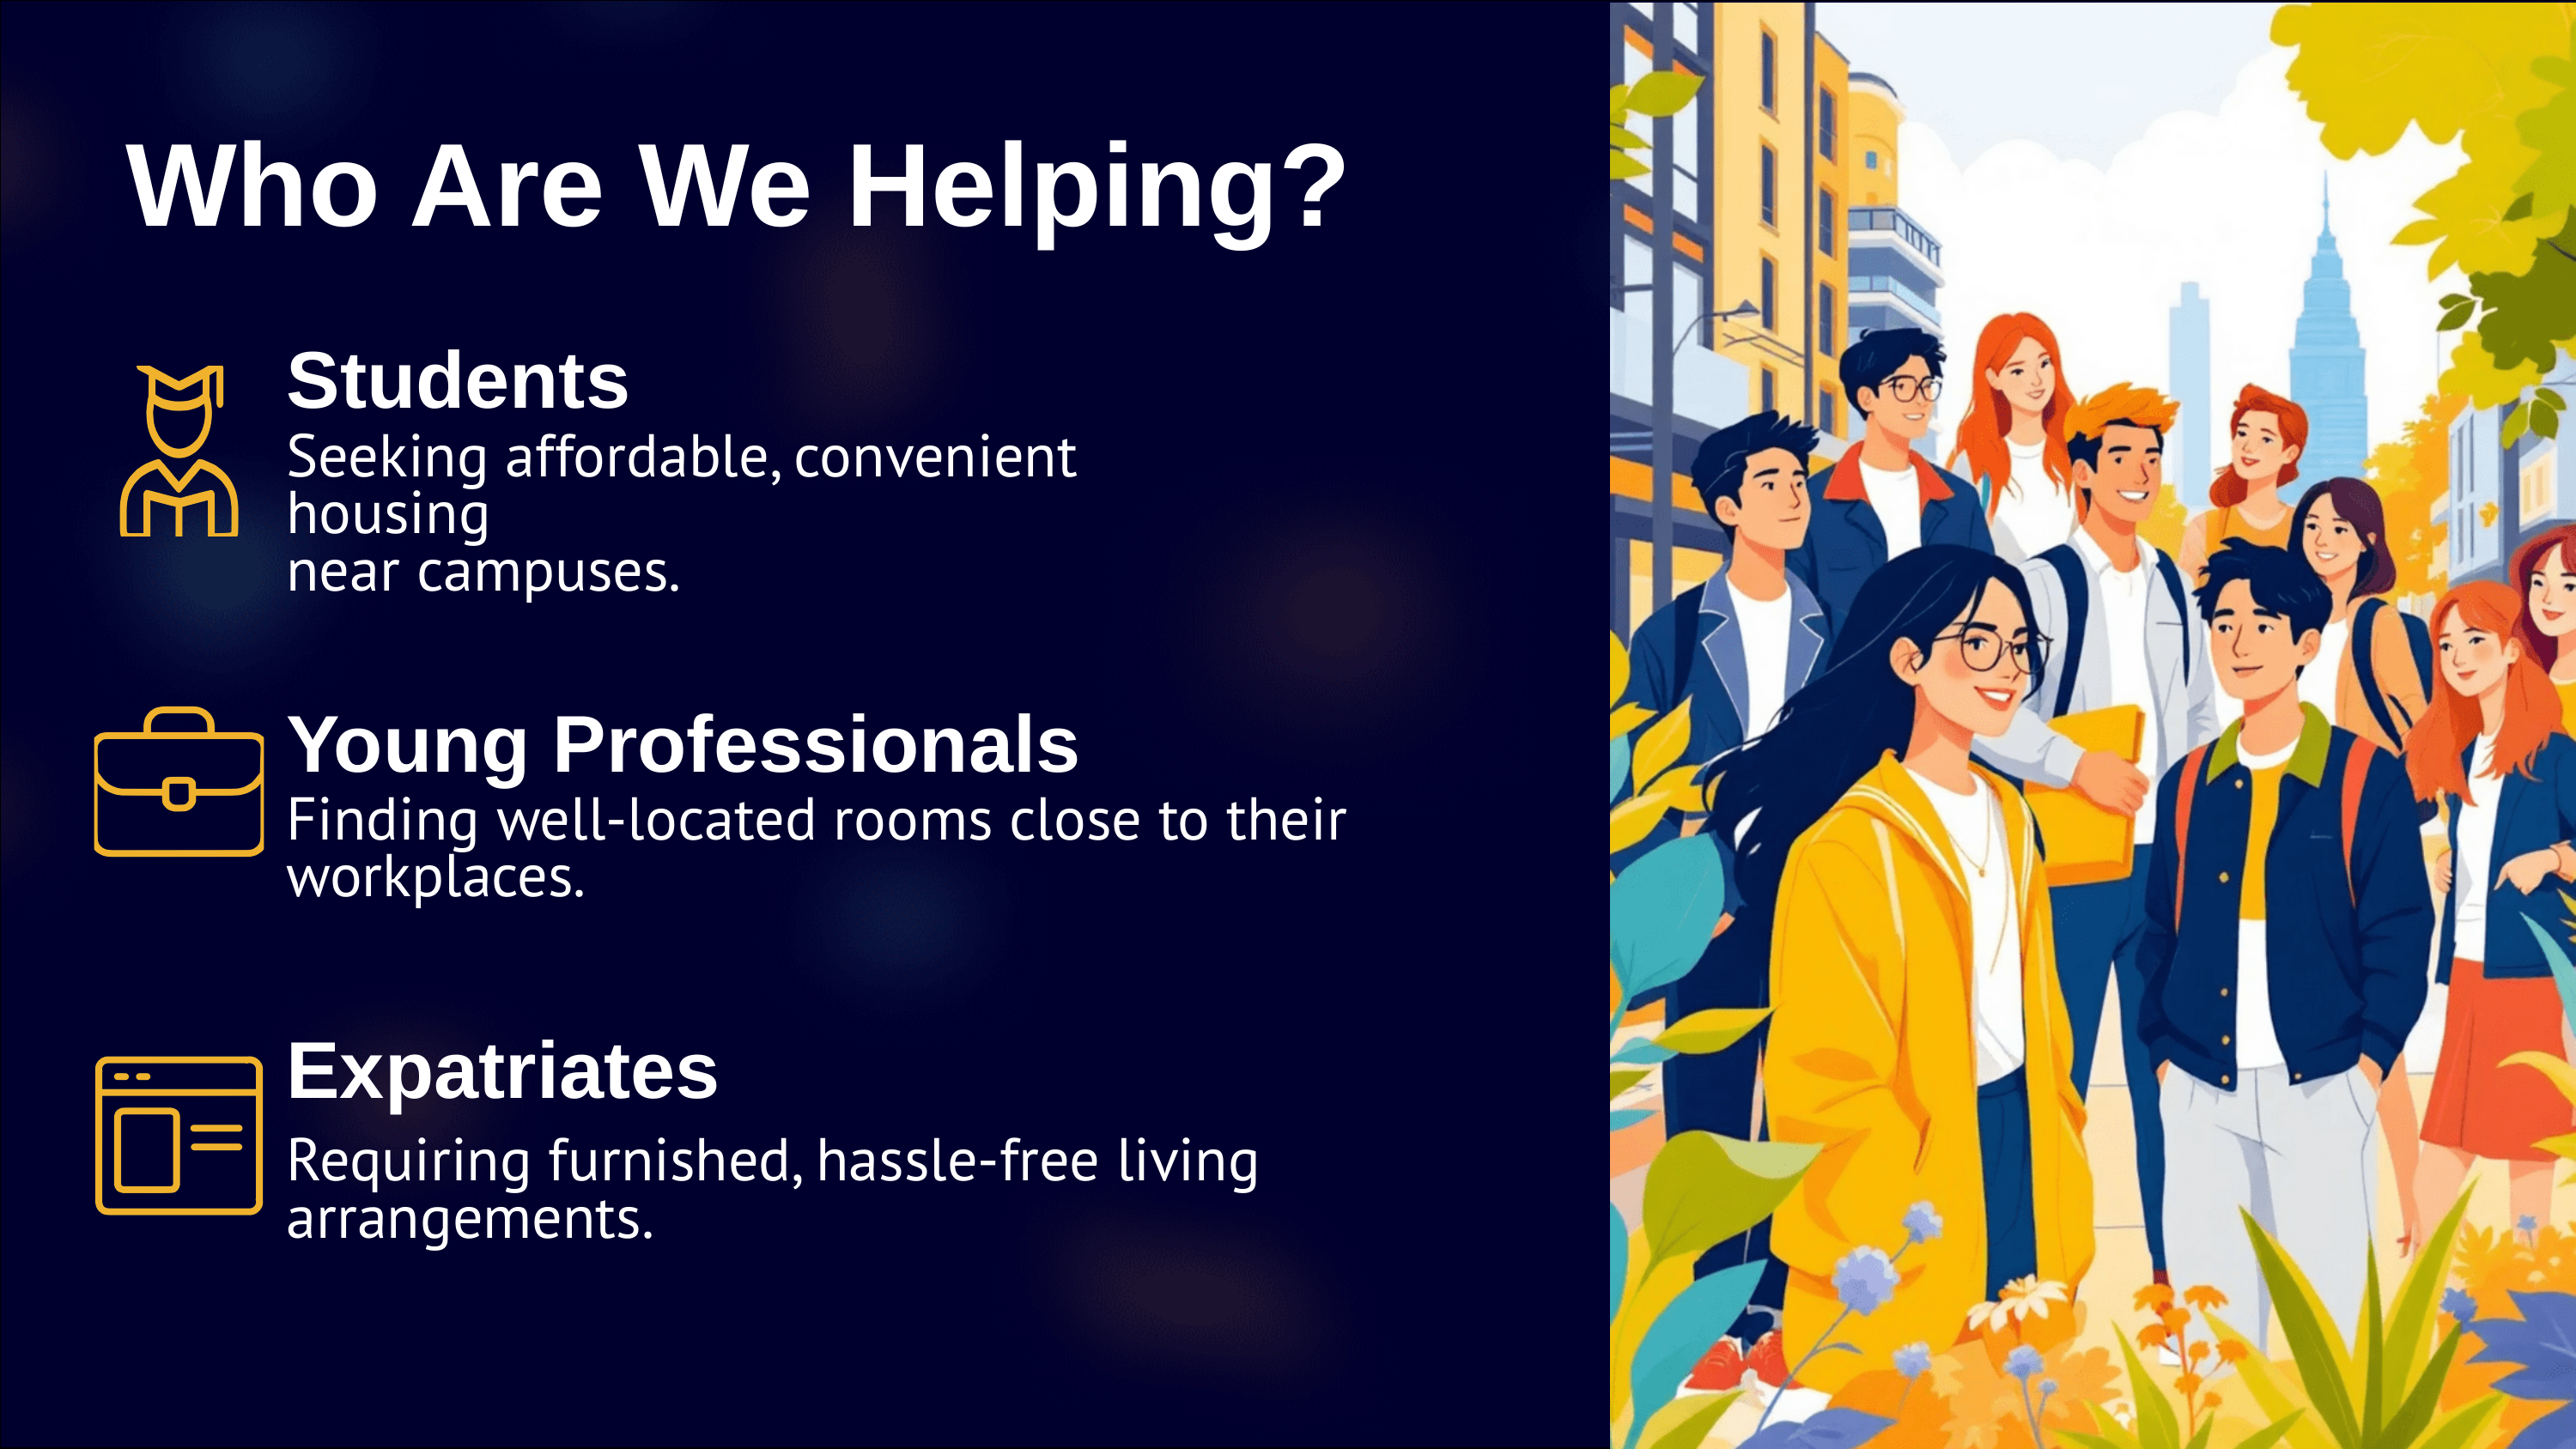

Who Are We Helping?

Students
Seeking affordable, convenient housing
near campuses.

Young Professionals
Finding well-located rooms close to their
workplaces.

Expatriates
Requiring furnished, hassle-free living
arrangements.